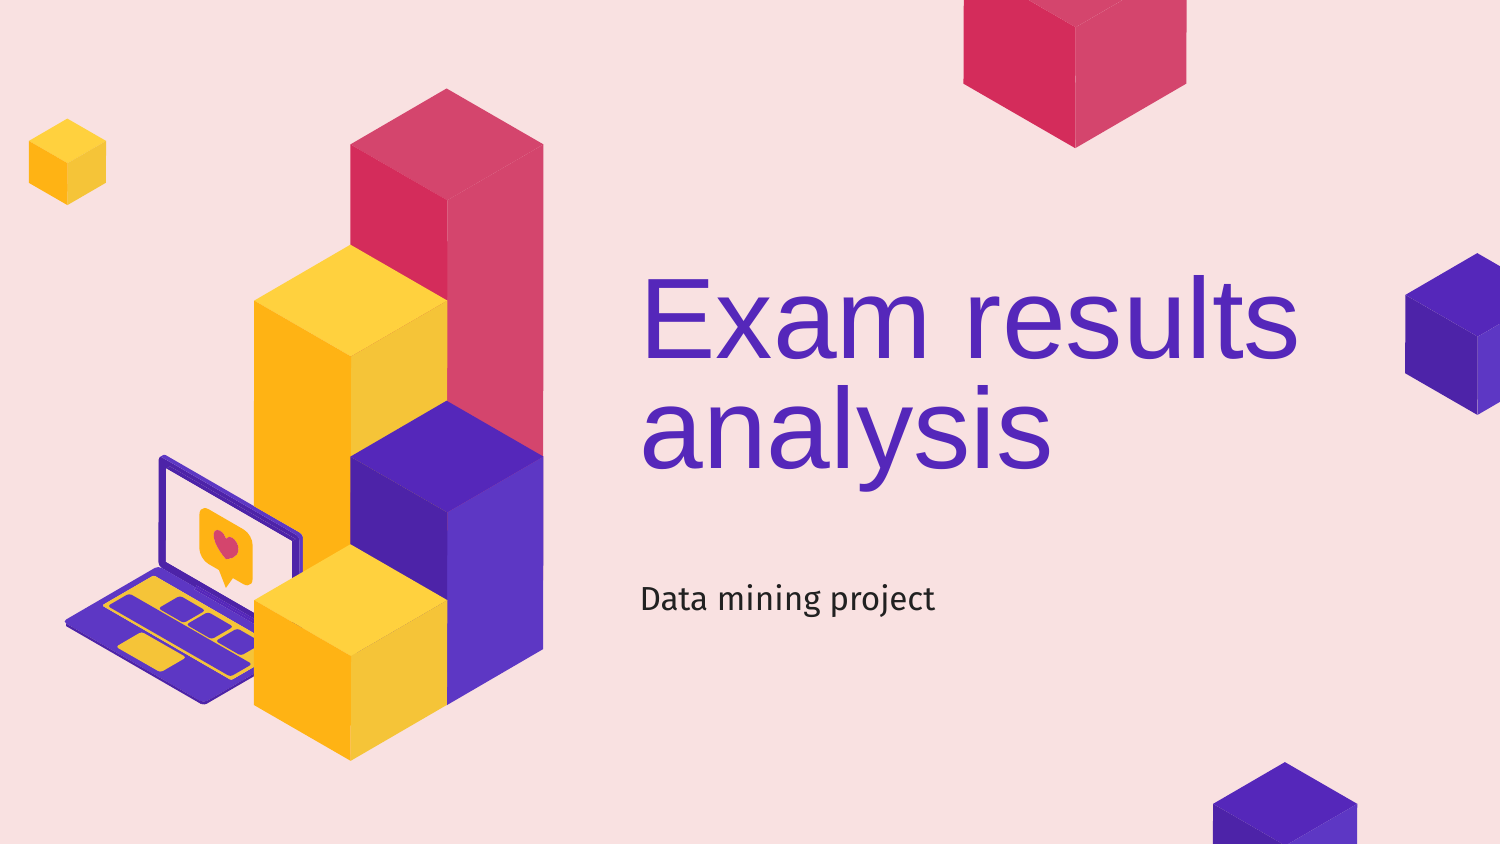

# Exam results analysis
Data mining project